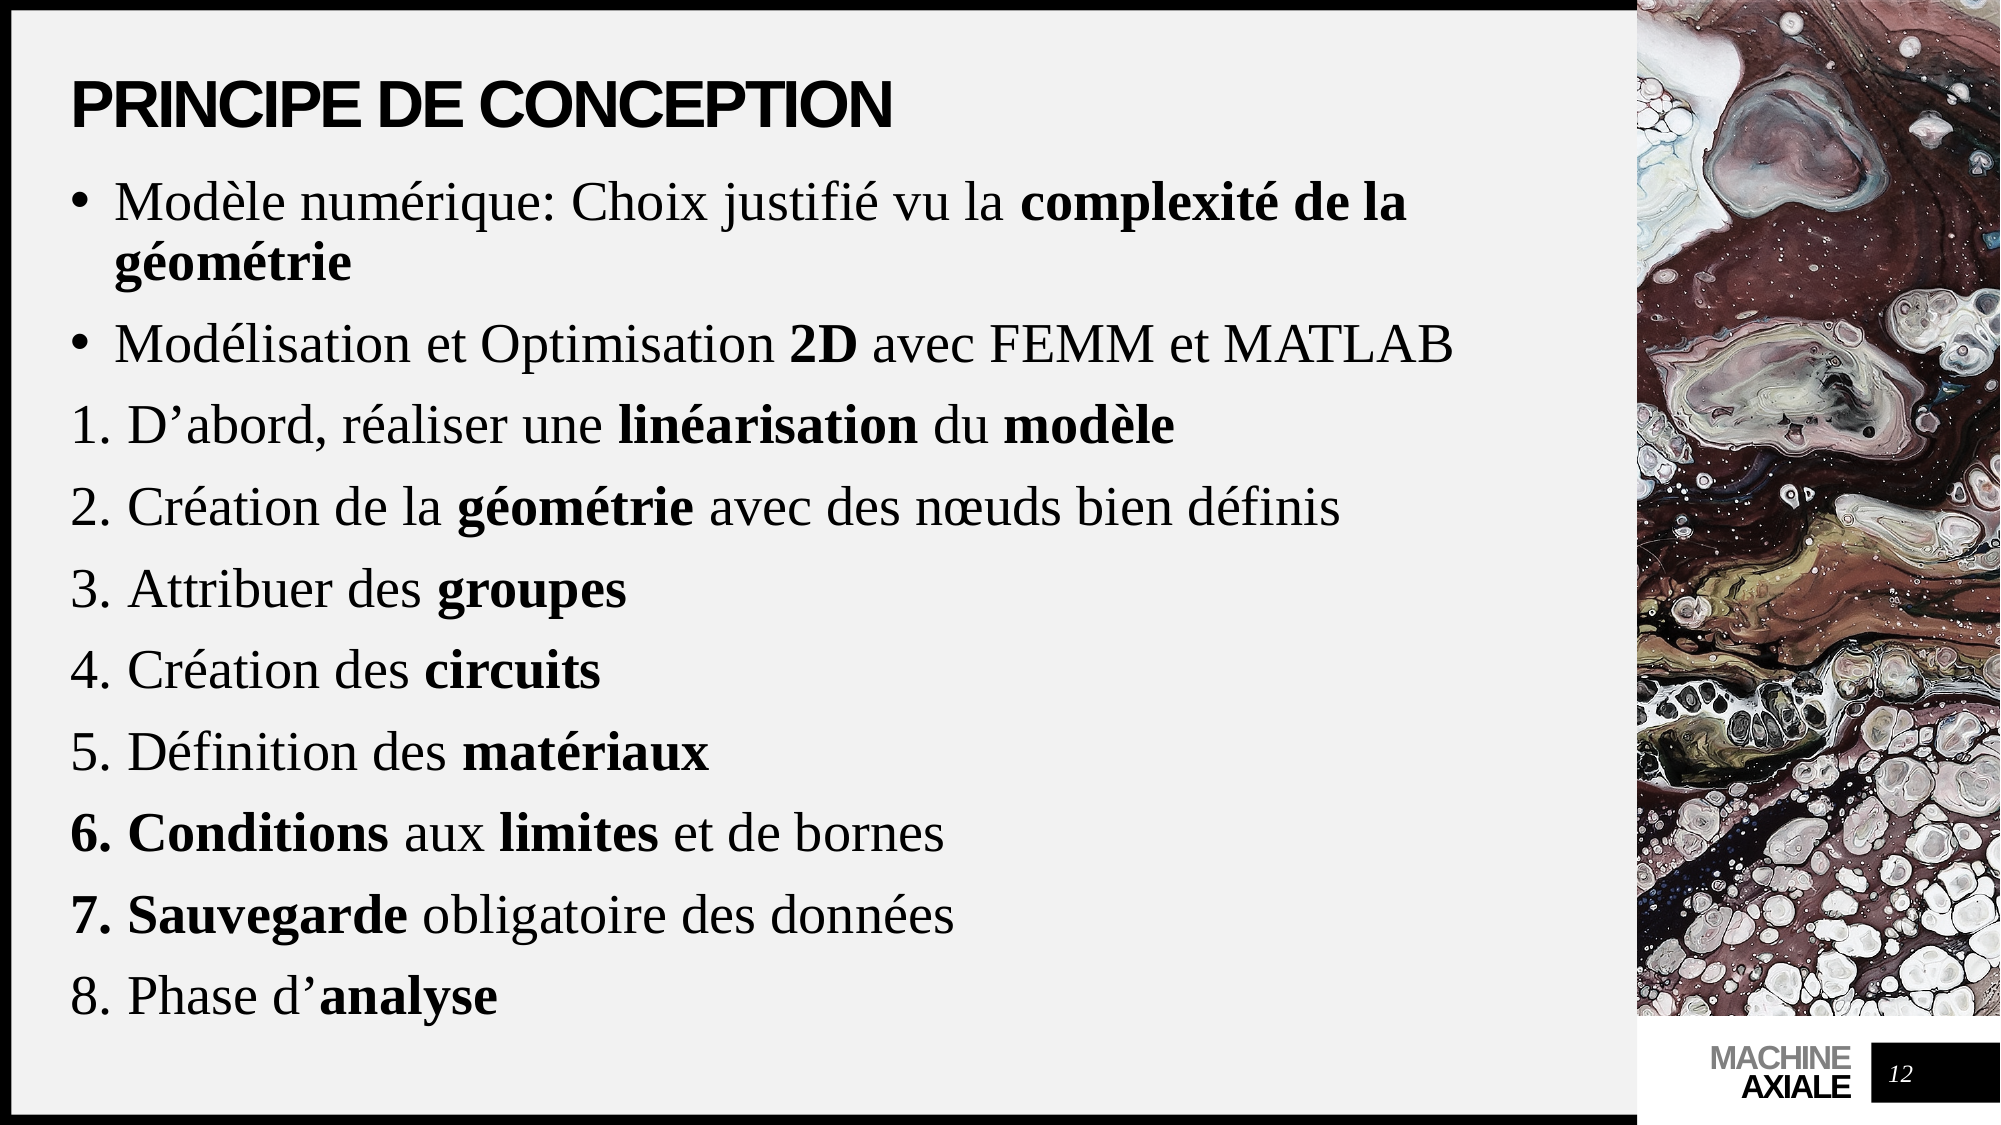

# Principe de conception
Modèle numérique: Choix justifié vu la complexité de la géométrie
Modélisation et Optimisation 2D avec FEMM et MATLAB
D’abord, réaliser une linéarisation du modèle
Création de la géométrie avec des nœuds bien définis
Attribuer des groupes
Création des circuits
Définition des matériaux
Conditions aux limites et de bornes
Sauvegarde obligatoire des données
Phase d’analyse

12